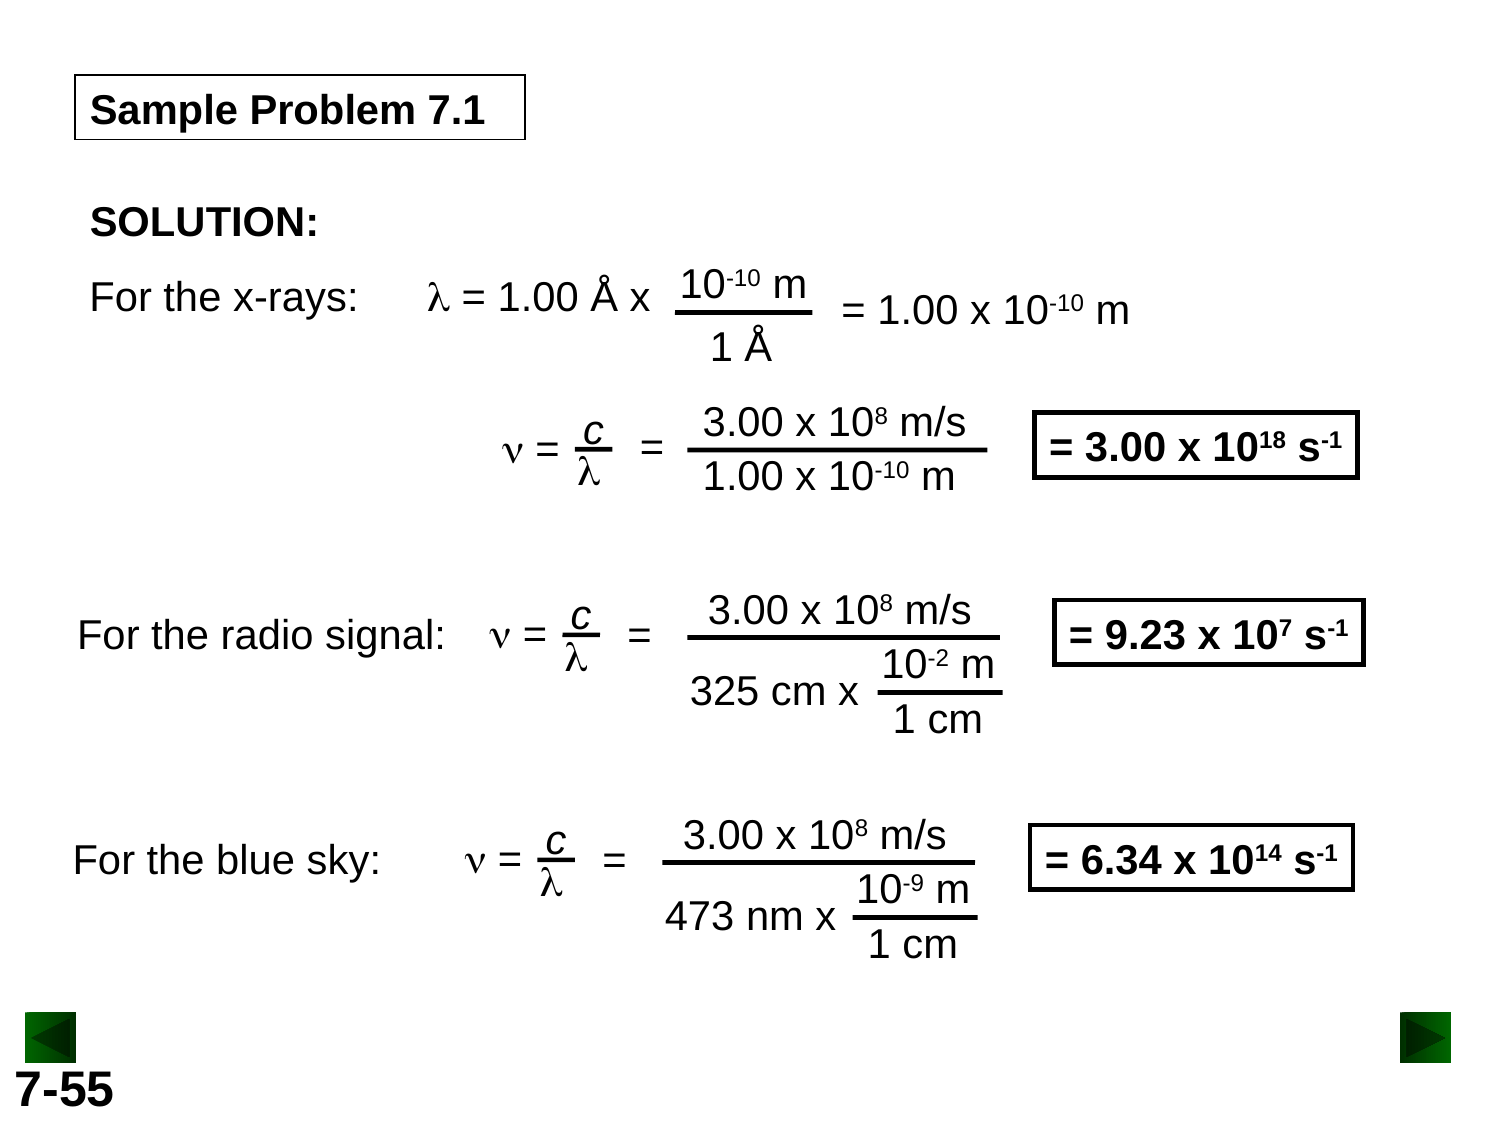

Sample Problem 7.1
SOLUTION:
10-10 m

1 Å
λ = 1.00 Å x
= 1.00 x 10-10 m
For the x-rays:
3.00 x 108 m/s
1.00 x 10-10 m

c
λ

ν =
=
= 3.00 x 1018 s-1
3.00 x 108 m/s
10-2 m
 1 cm

325 cm x

c
λ

ν =
=
= 9.23 x 107 s-1
For the radio signal:
3.00 x 108 m/s
10-9 m
 1 cm

473 nm x

c
λ

ν =
=
= 6.34 x 1014 s-1
For the blue sky: